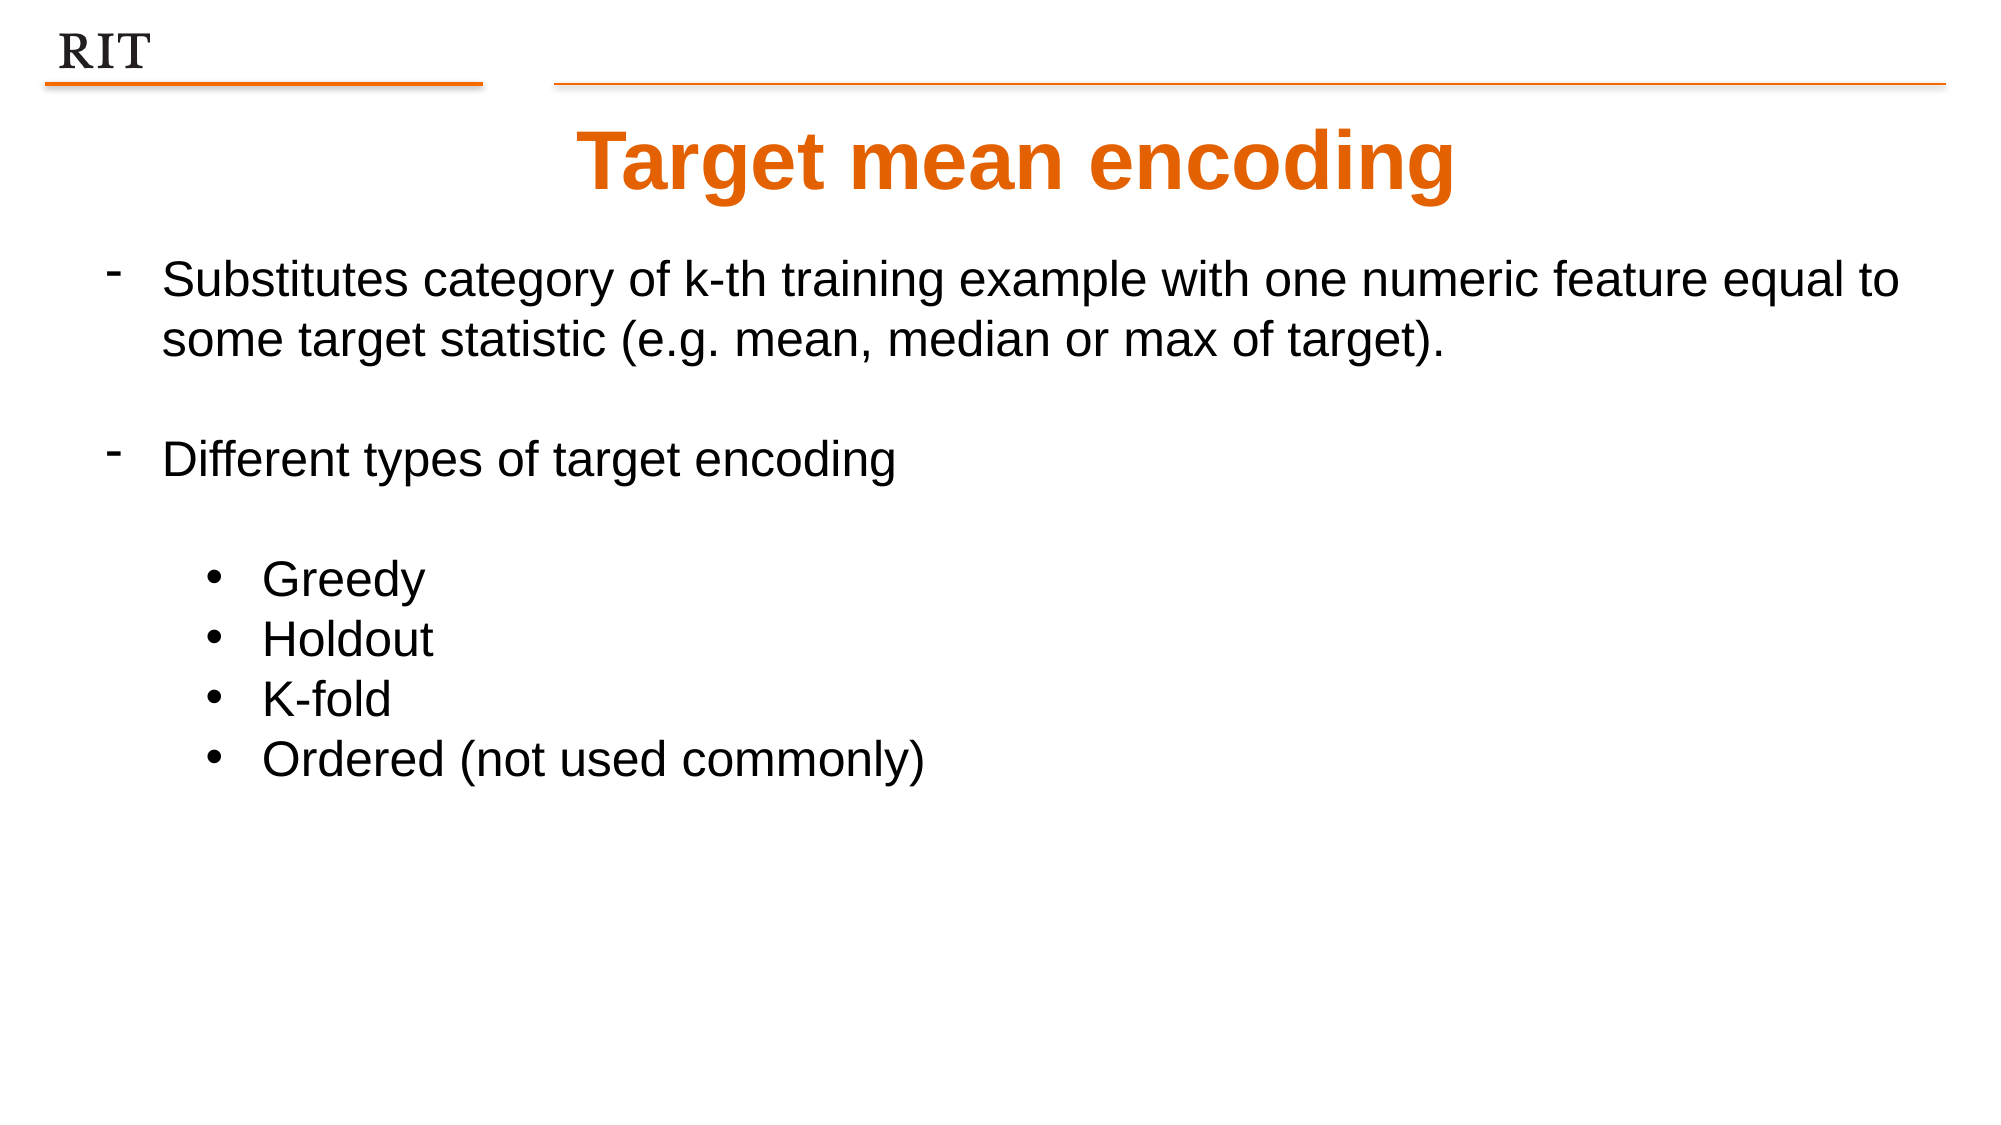

Target mean encoding
Substitutes category of k-th training example with one numeric feature equal to some target statistic (e.g. mean, median or max of target).

Different types of target encoding

Greedy
Holdout
K-fold
Ordered (not used commonly)